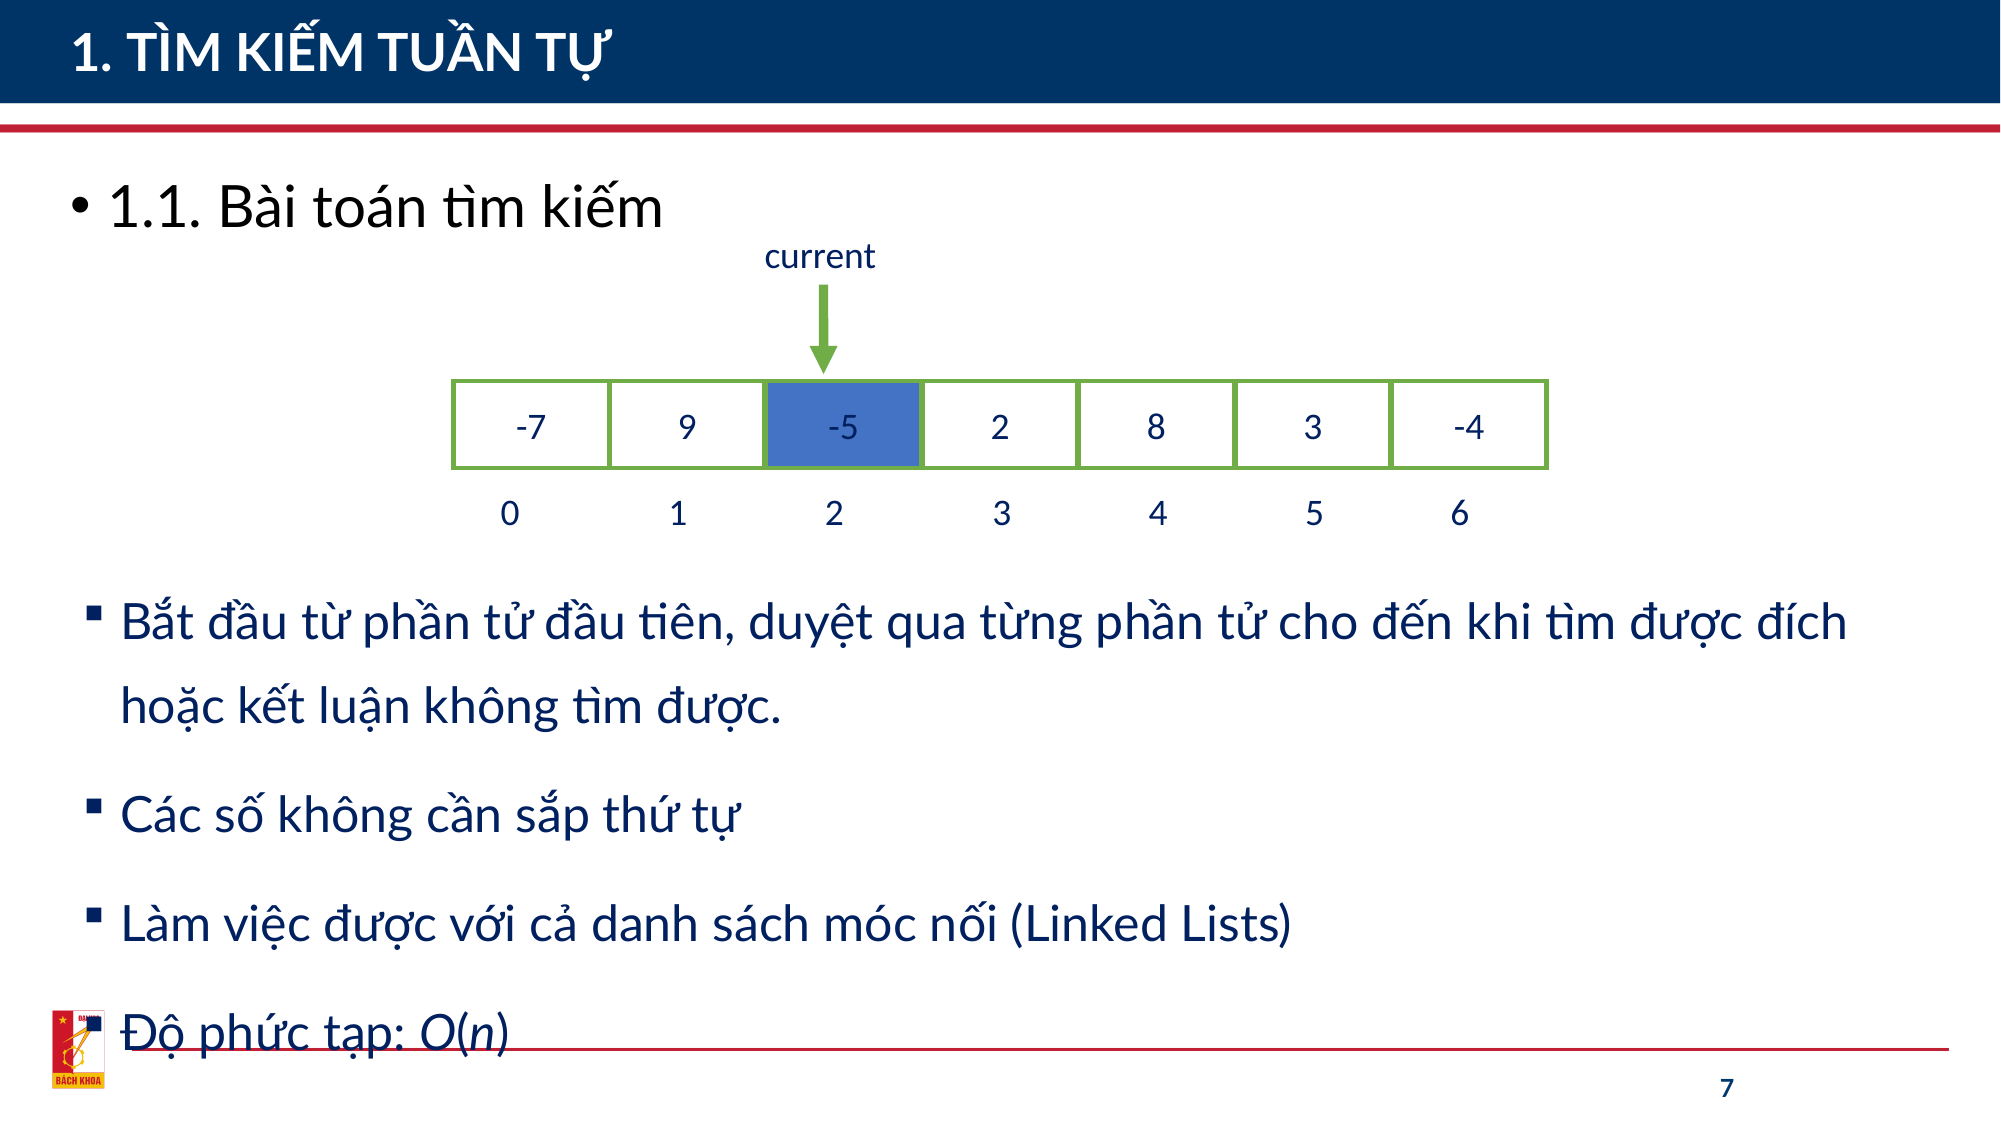

# 1. TÌM KIẾM TUẦN TỰ
1.1. Bài toán tìm kiếm
current

-7
9
-5
2
8
3
-4
0
1
2
3
4
5
6
Bắt đầu từ phần tử đầu tiên, duyệt qua từng phần tử cho đến khi tìm được đích hoặc kết luận không tìm được.
Các số không cần sắp thứ tự
Làm việc được với cả danh sách móc nối (Linked Lists)
Độ phức tạp: O(n)

7